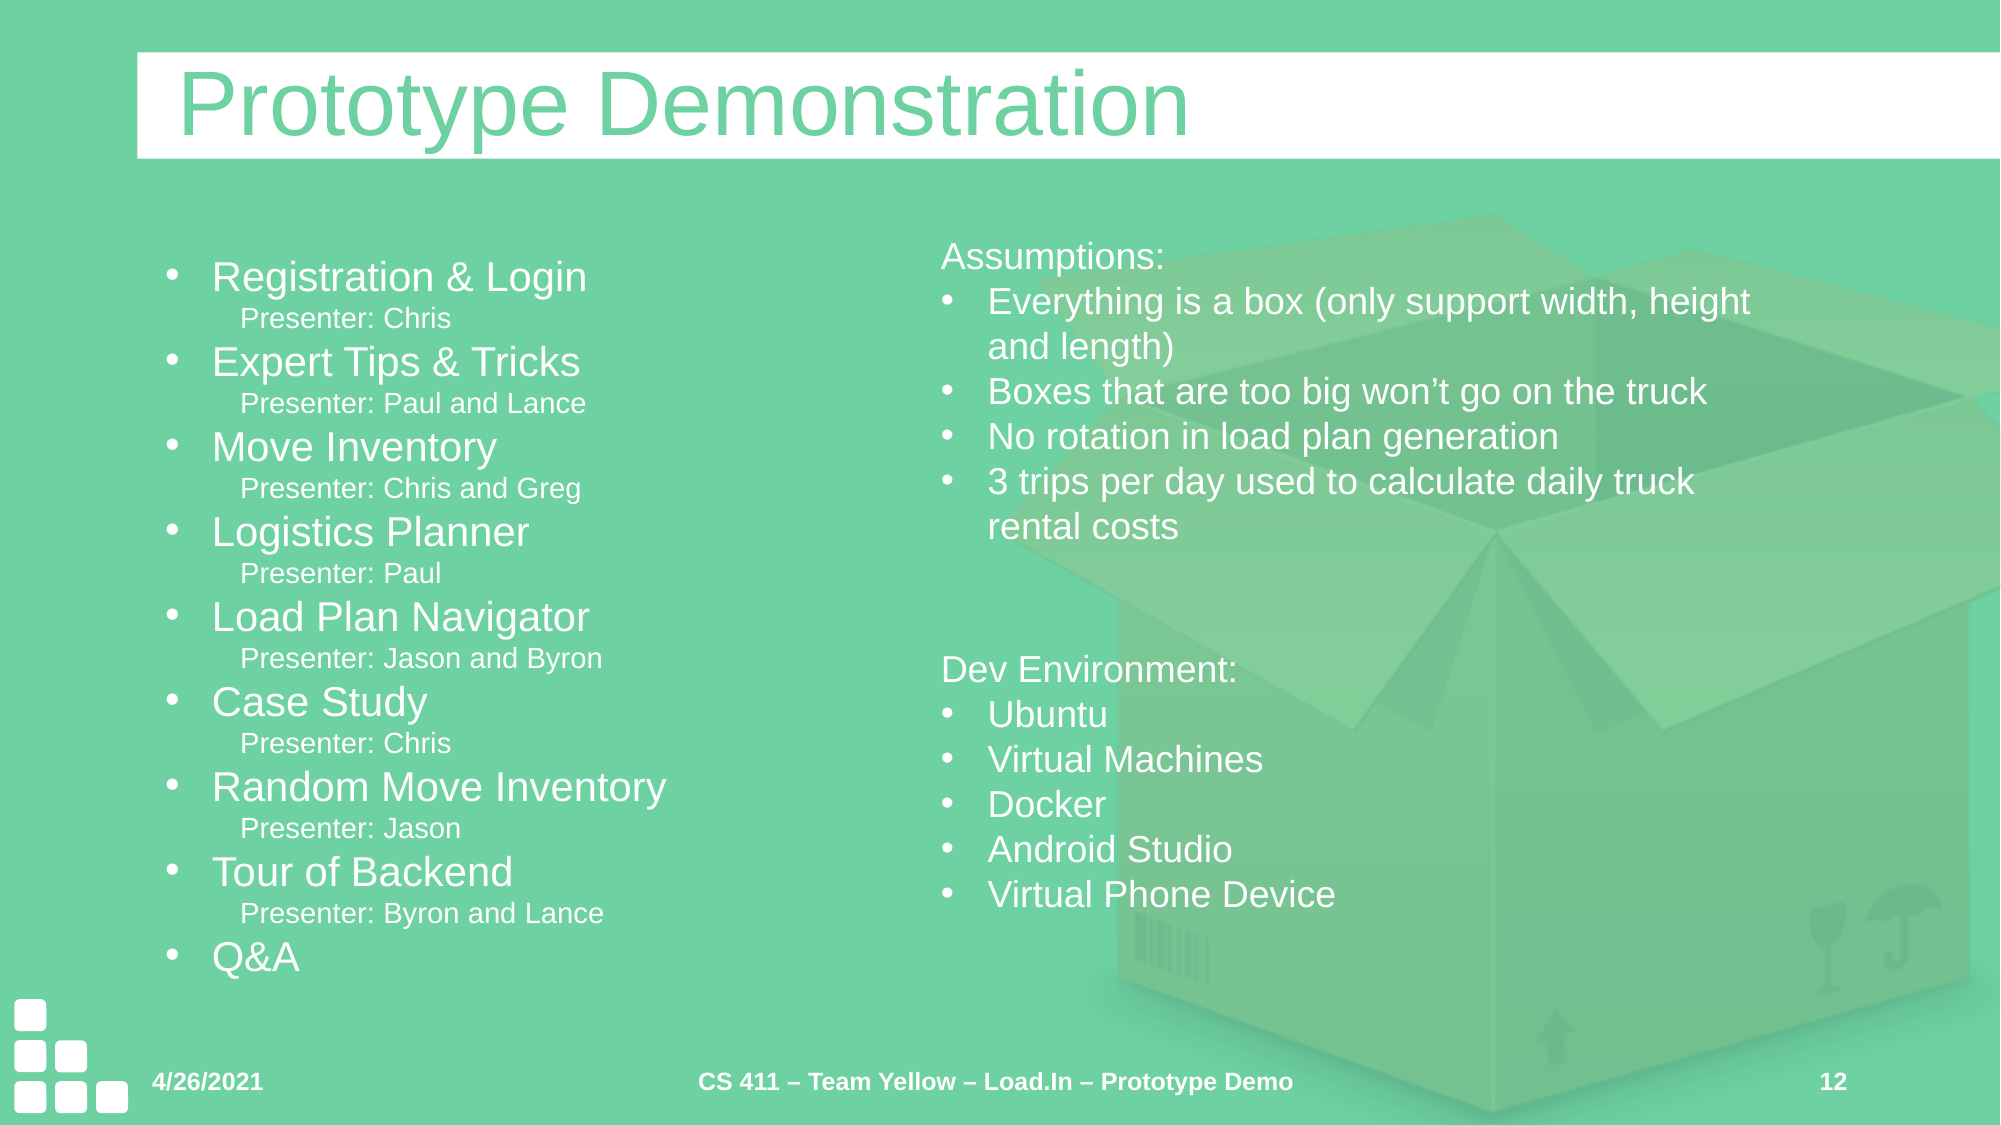

Prototype Demonstration
Assumptions:
Everything is a box (only support width, height and length)
Boxes that are too big won’t go on the truck
No rotation in load plan generation
3 trips per day used to calculate daily truck rental costs
Registration & Login
Presenter: Chris
Expert Tips & Tricks
Presenter: Paul and Lance
Move Inventory
Presenter: Chris and Greg
Logistics Planner
Presenter: Paul
Load Plan Navigator
Presenter: Jason and Byron
Case Study
Presenter: Chris
Random Move Inventory
Presenter: Jason
Tour of Backend
Presenter: Byron and Lance
Q&A

Dev Environment:
Ubuntu
Virtual Machines
Docker
Android Studio
Virtual Phone Device
4/26/2021
CS 411 – Team Yellow – Load.In – Prototype Demo
12